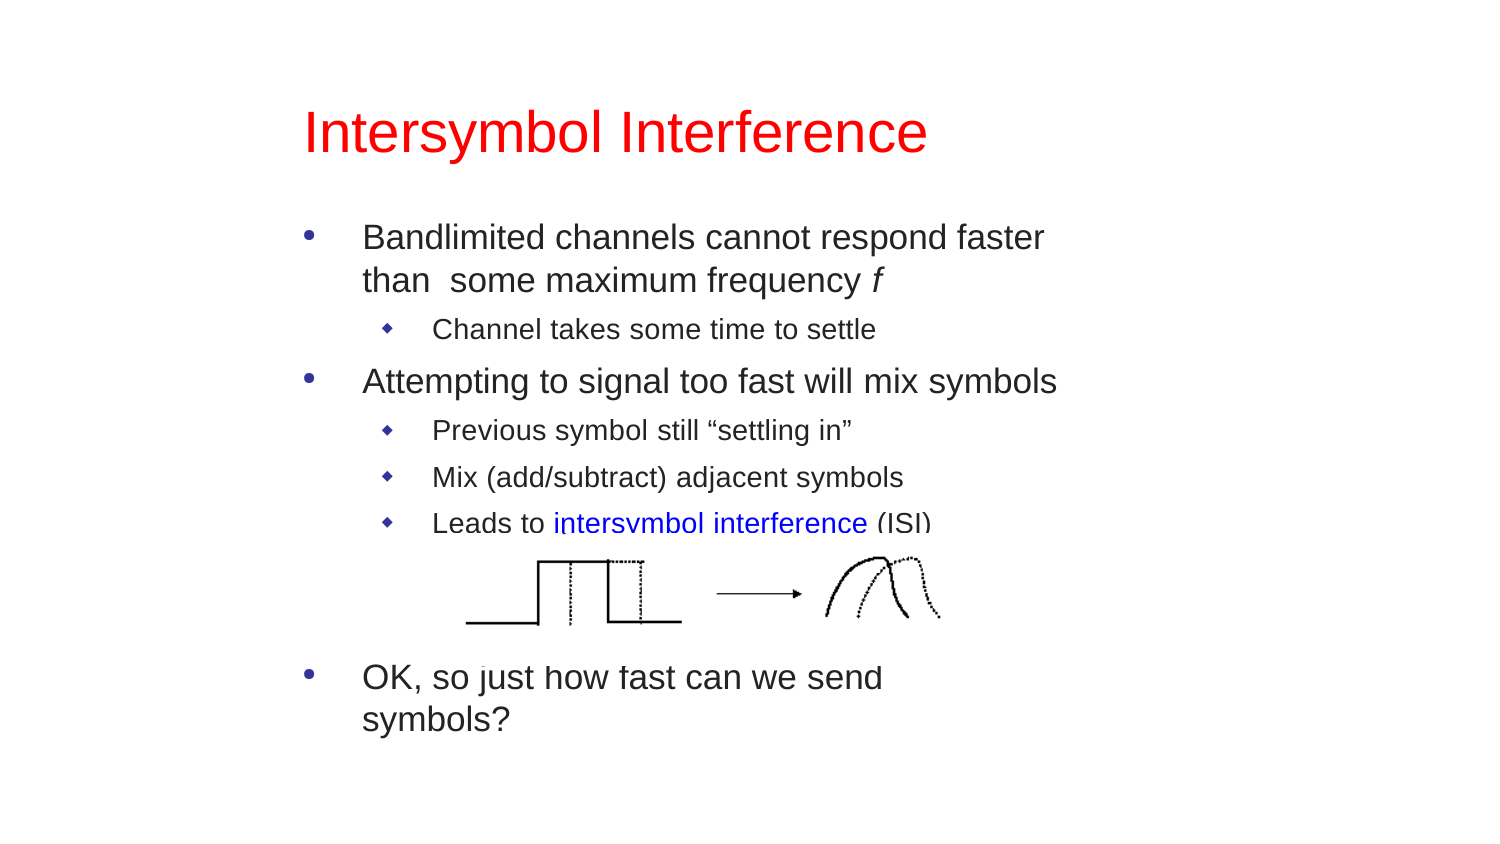

# Intersymbol Interference
Bandlimited channels cannot respond faster than  some maximum frequency f
Channel takes some time to settle
Attempting to signal too fast will mix symbols
Previous symbol still “settling in”
Mix (add/subtract) adjacent symbols
Leads to intersymbol interference (ISI)

OK, so just how fast can we send symbols?
24